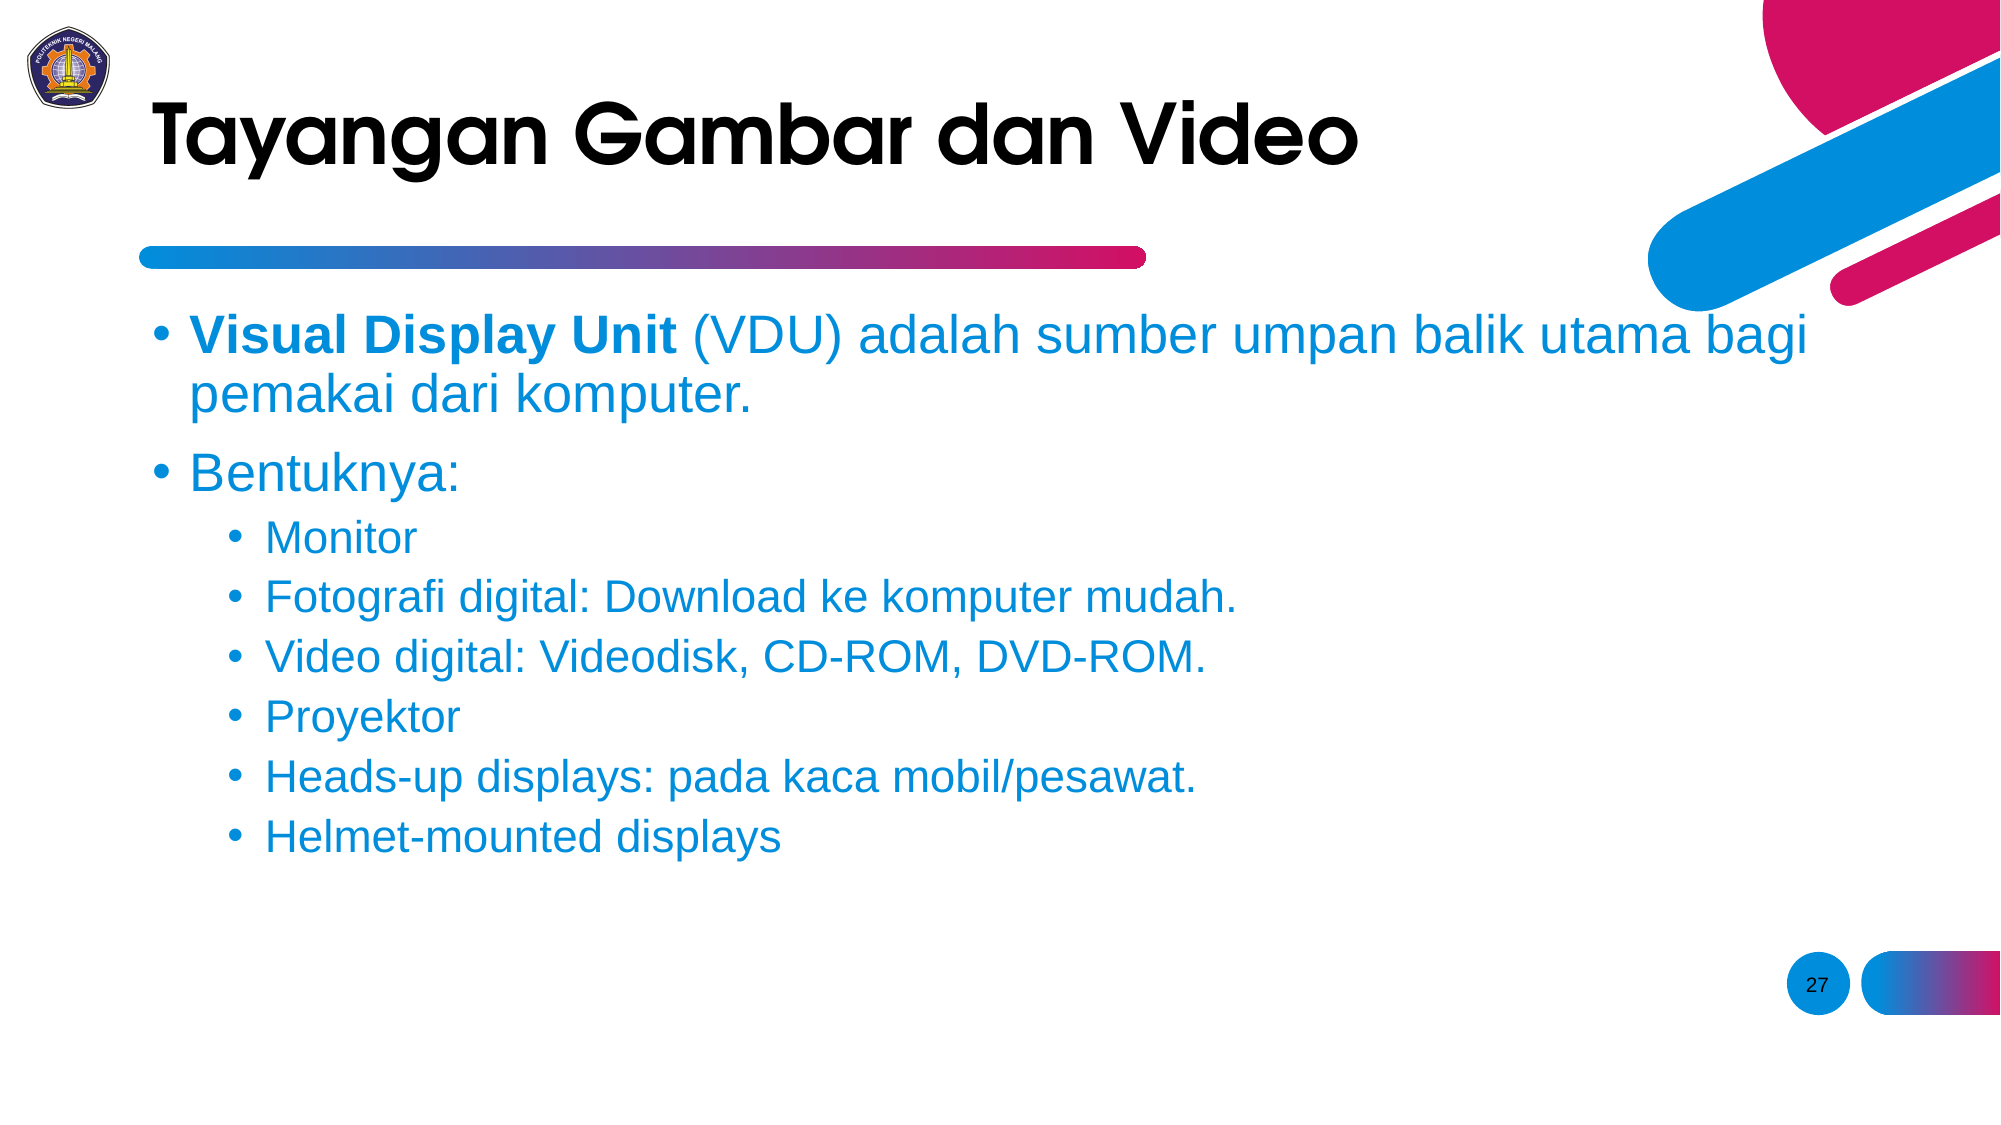

# Tayangan Gambar dan Video
Visual Display Unit (VDU) adalah sumber umpan balik utama bagi pemakai dari komputer.
Bentuknya:
Monitor
Fotografi digital: Download ke komputer mudah.
Video digital: Videodisk, CD-ROM, DVD-ROM.
Proyektor
Heads-up displays: pada kaca mobil/pesawat.
Helmet-mounted displays
27